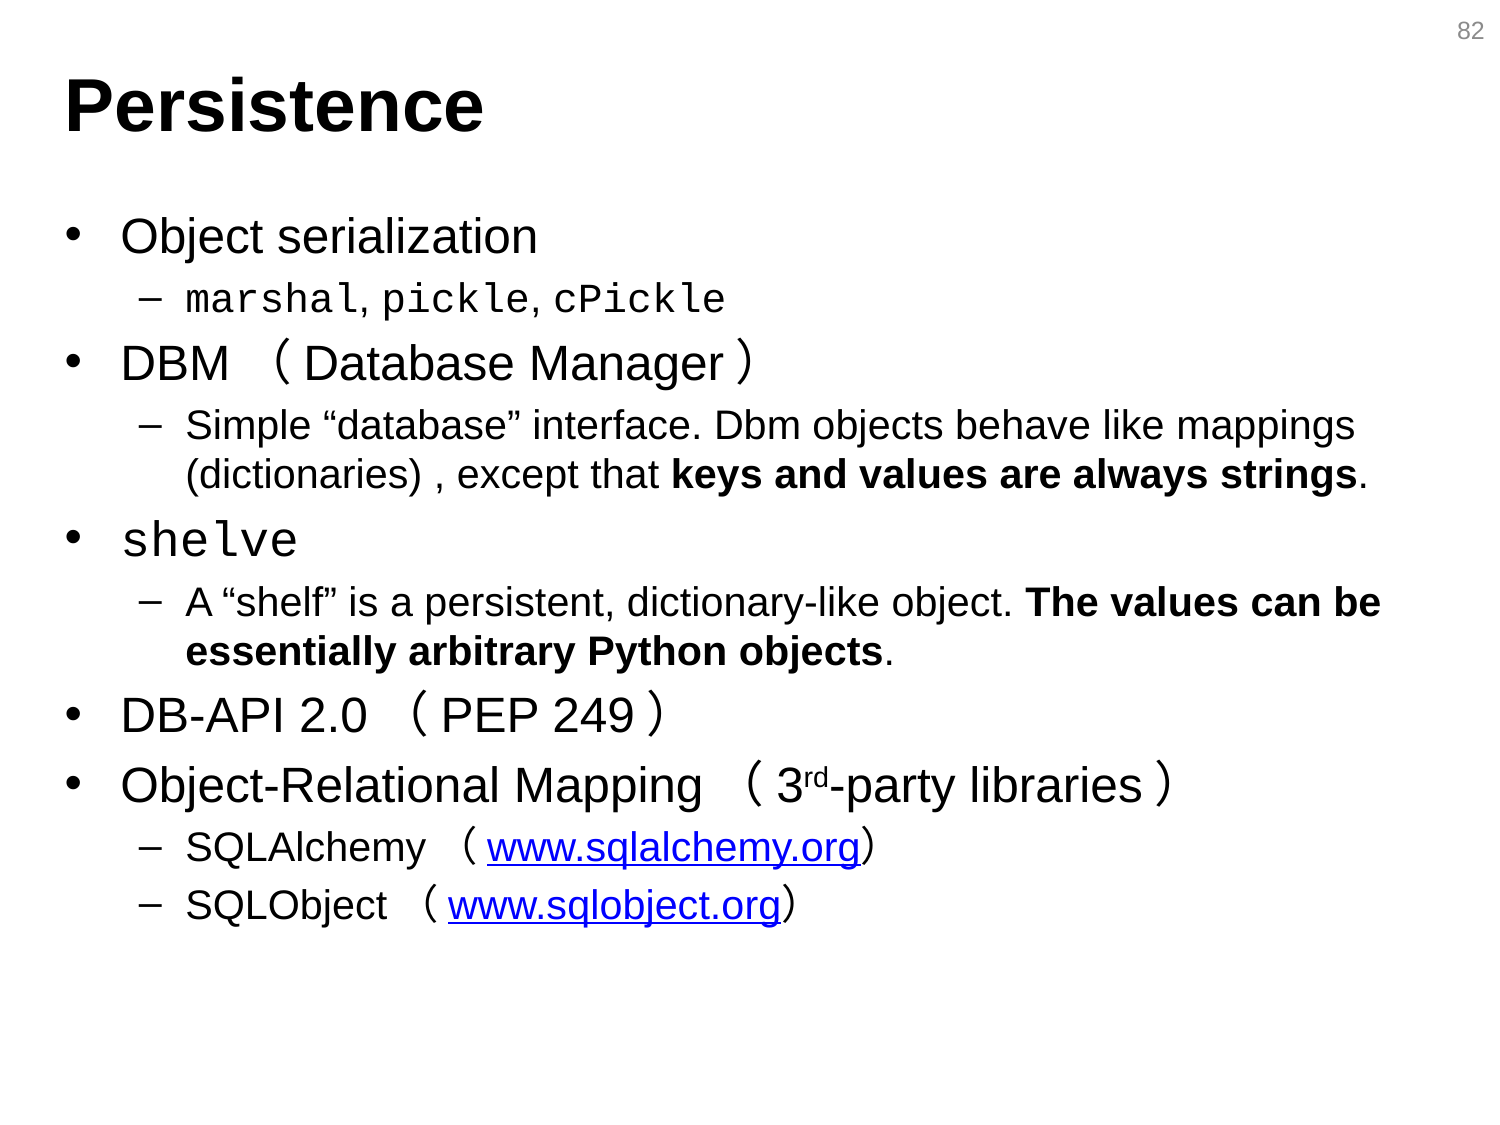

82
# Persistence
Object serialization
marshal, pickle, cPickle
DBM（Database Manager）
Simple “database” interface. Dbm objects behave like mappings (dictionaries) , except that keys and values are always strings.
shelve
A “shelf” is a persistent, dictionary-like object. The values can be essentially arbitrary Python objects.
DB-API 2.0（PEP 249）
Object-Relational Mapping（3rd-party libraries）
SQLAlchemy（www.sqlalchemy.org）
SQLObject（www.sqlobject.org）